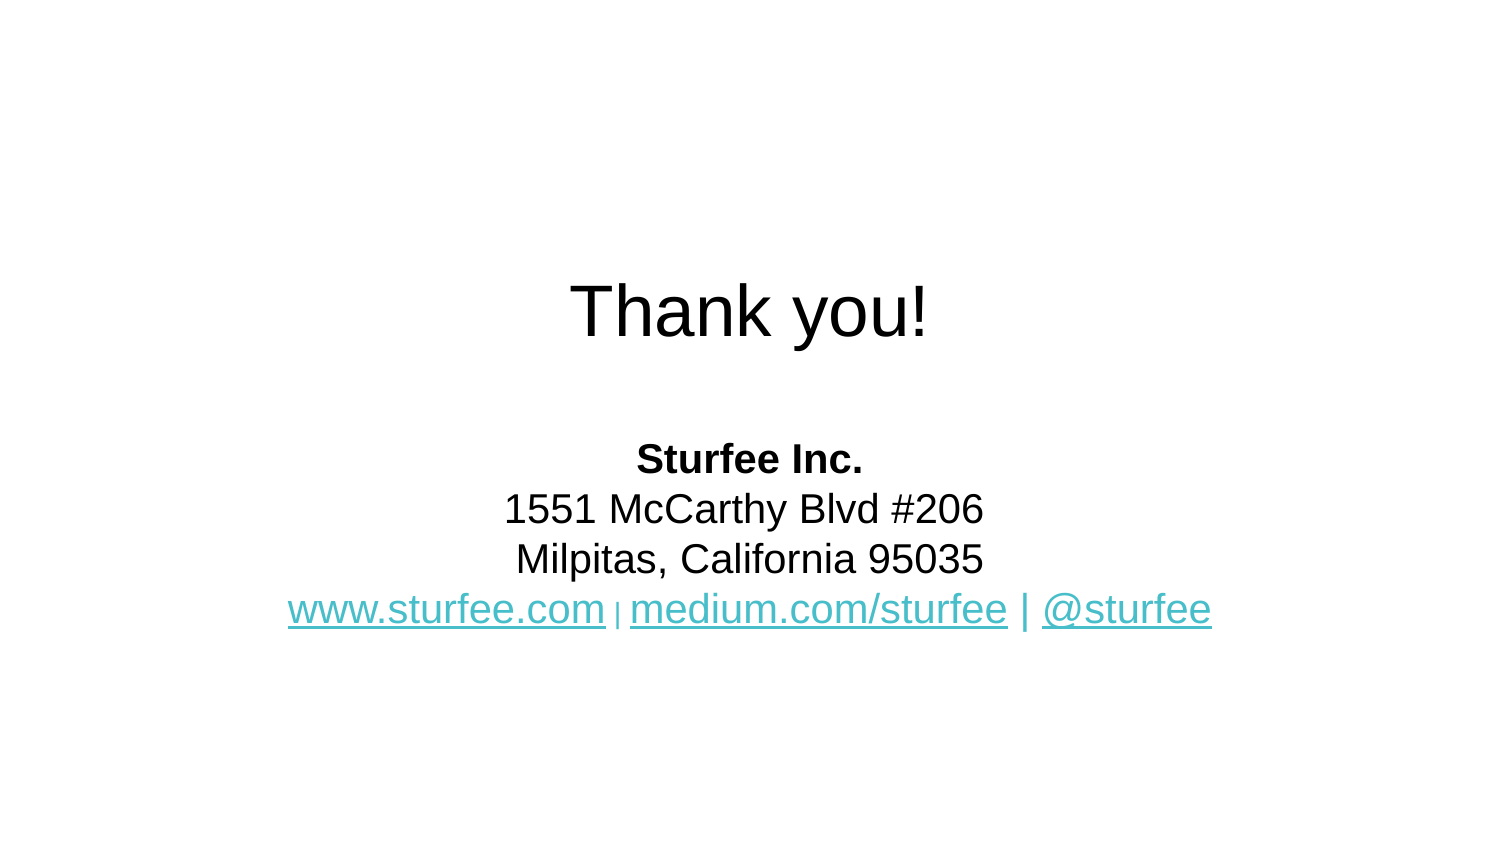

Thank you!
Sturfee Inc.
1551 McCarthy Blvd #206
Milpitas, California 95035
www.sturfee.com | medium.com/sturfee | @sturfee